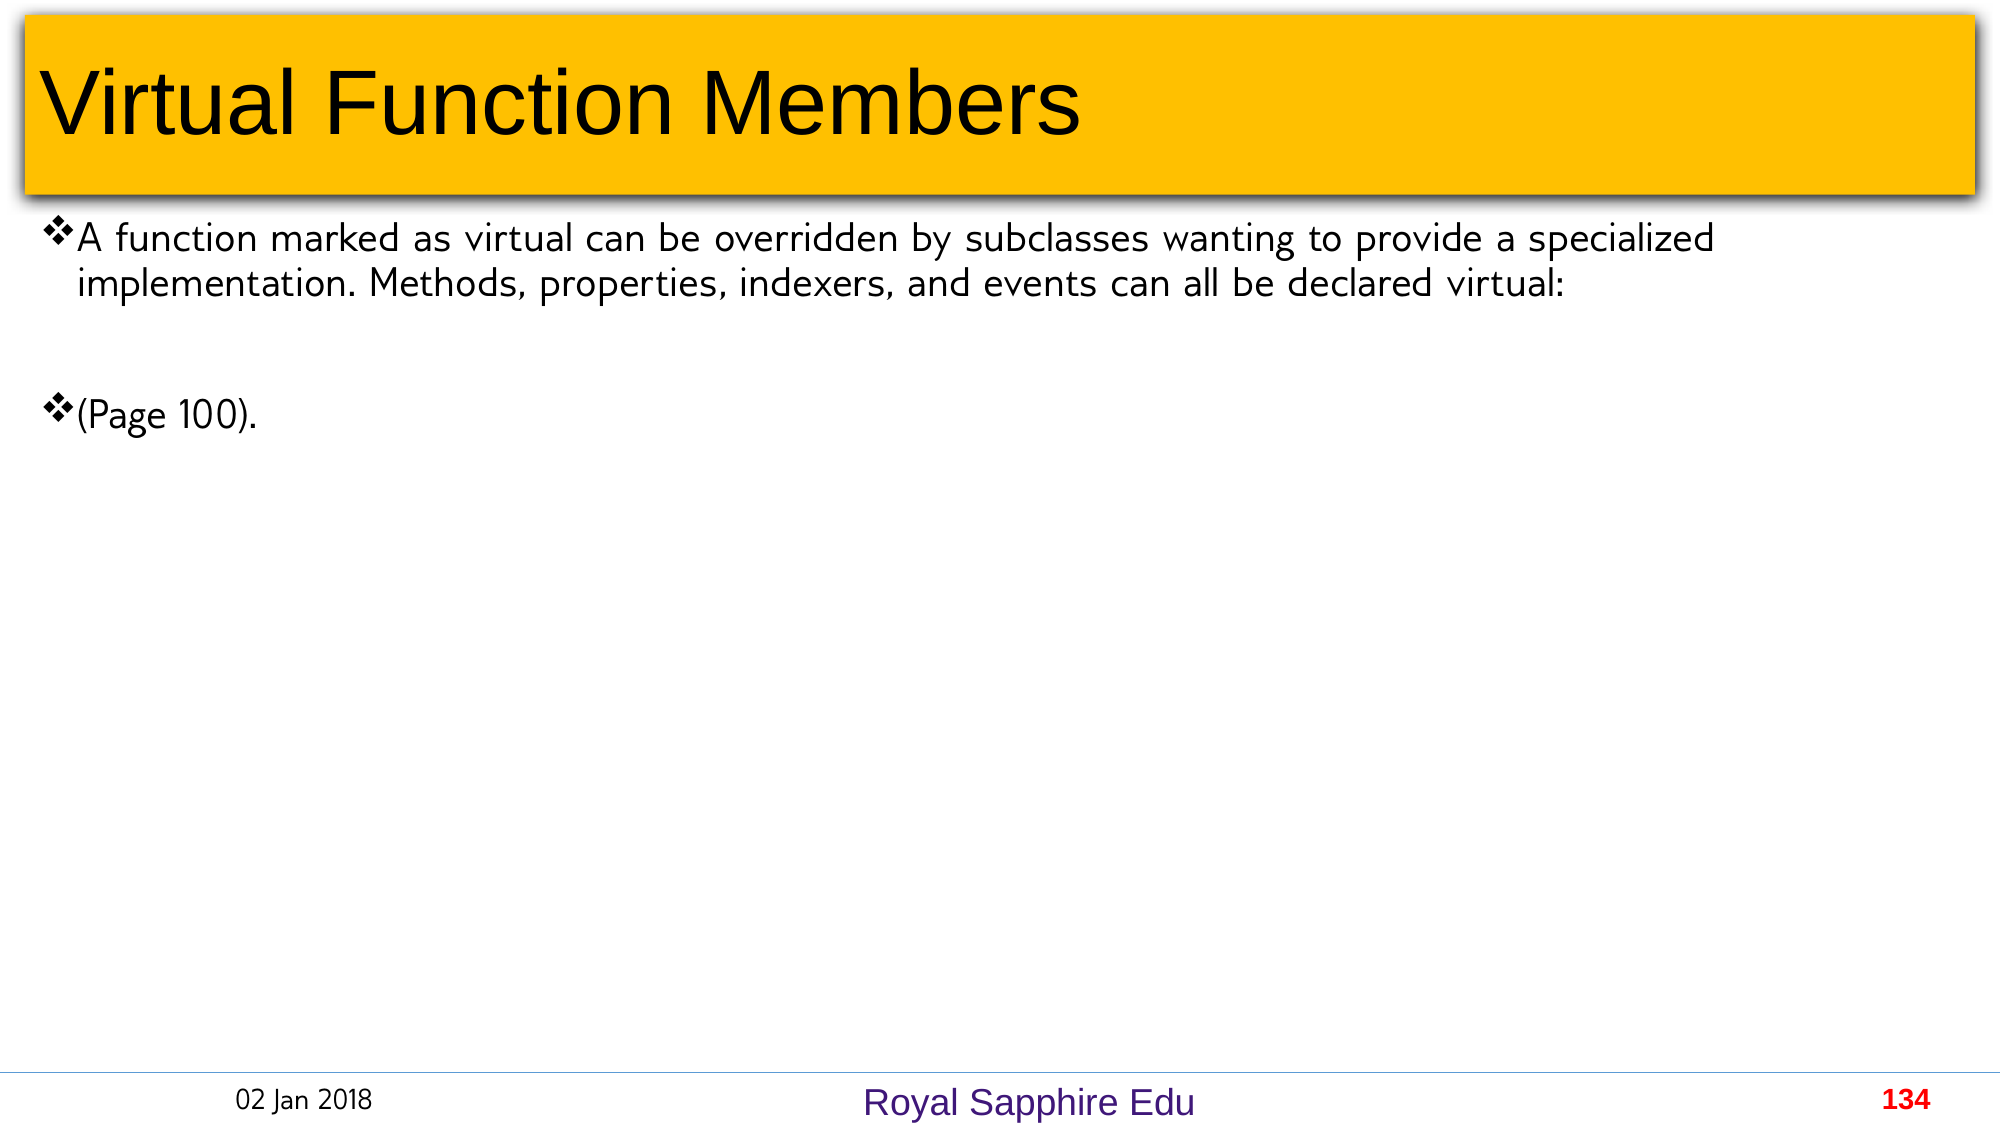

# Virtual Function Members
A function marked as virtual can be overridden by subclasses wanting to provide a specialized implementation. Methods, properties, indexers, and events can all be declared virtual:

(Page 100).
02 Jan 2018
134